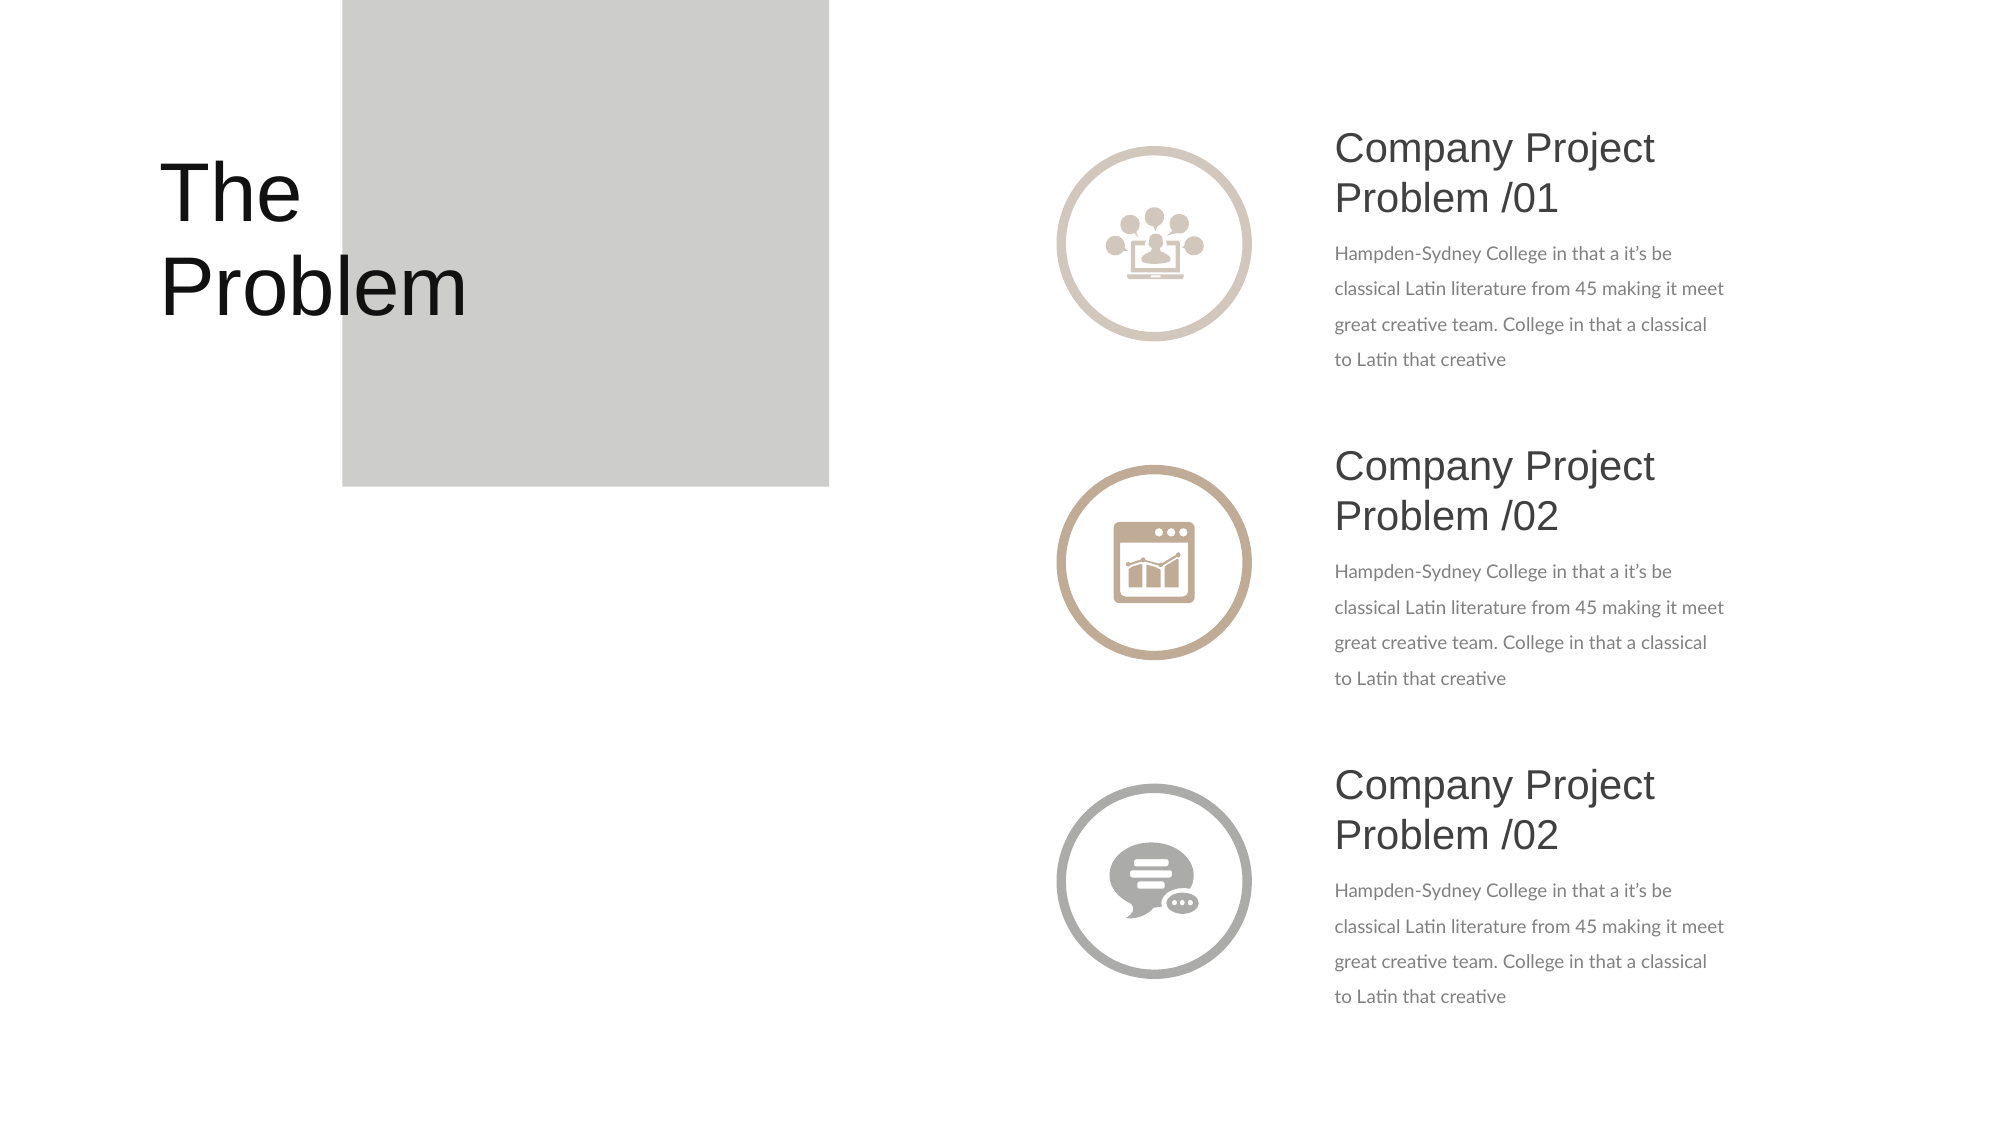

Company Project
Problem /01
Hampden-Sydney College in that a it’s be
classical Latin literature from 45 making it meet great creative team. College in that a classical
to Latin that creative

The
Problem

Company Project
Problem /02
Hampden-Sydney College in that a it’s be
classical Latin literature from 45 making it meet great creative team. College in that a classical
to Latin that creative

Company Project
Problem /02
Hampden-Sydney College in that a it’s be
classical Latin literature from 45 making it meet great creative team. College in that a classical
to Latin that creative